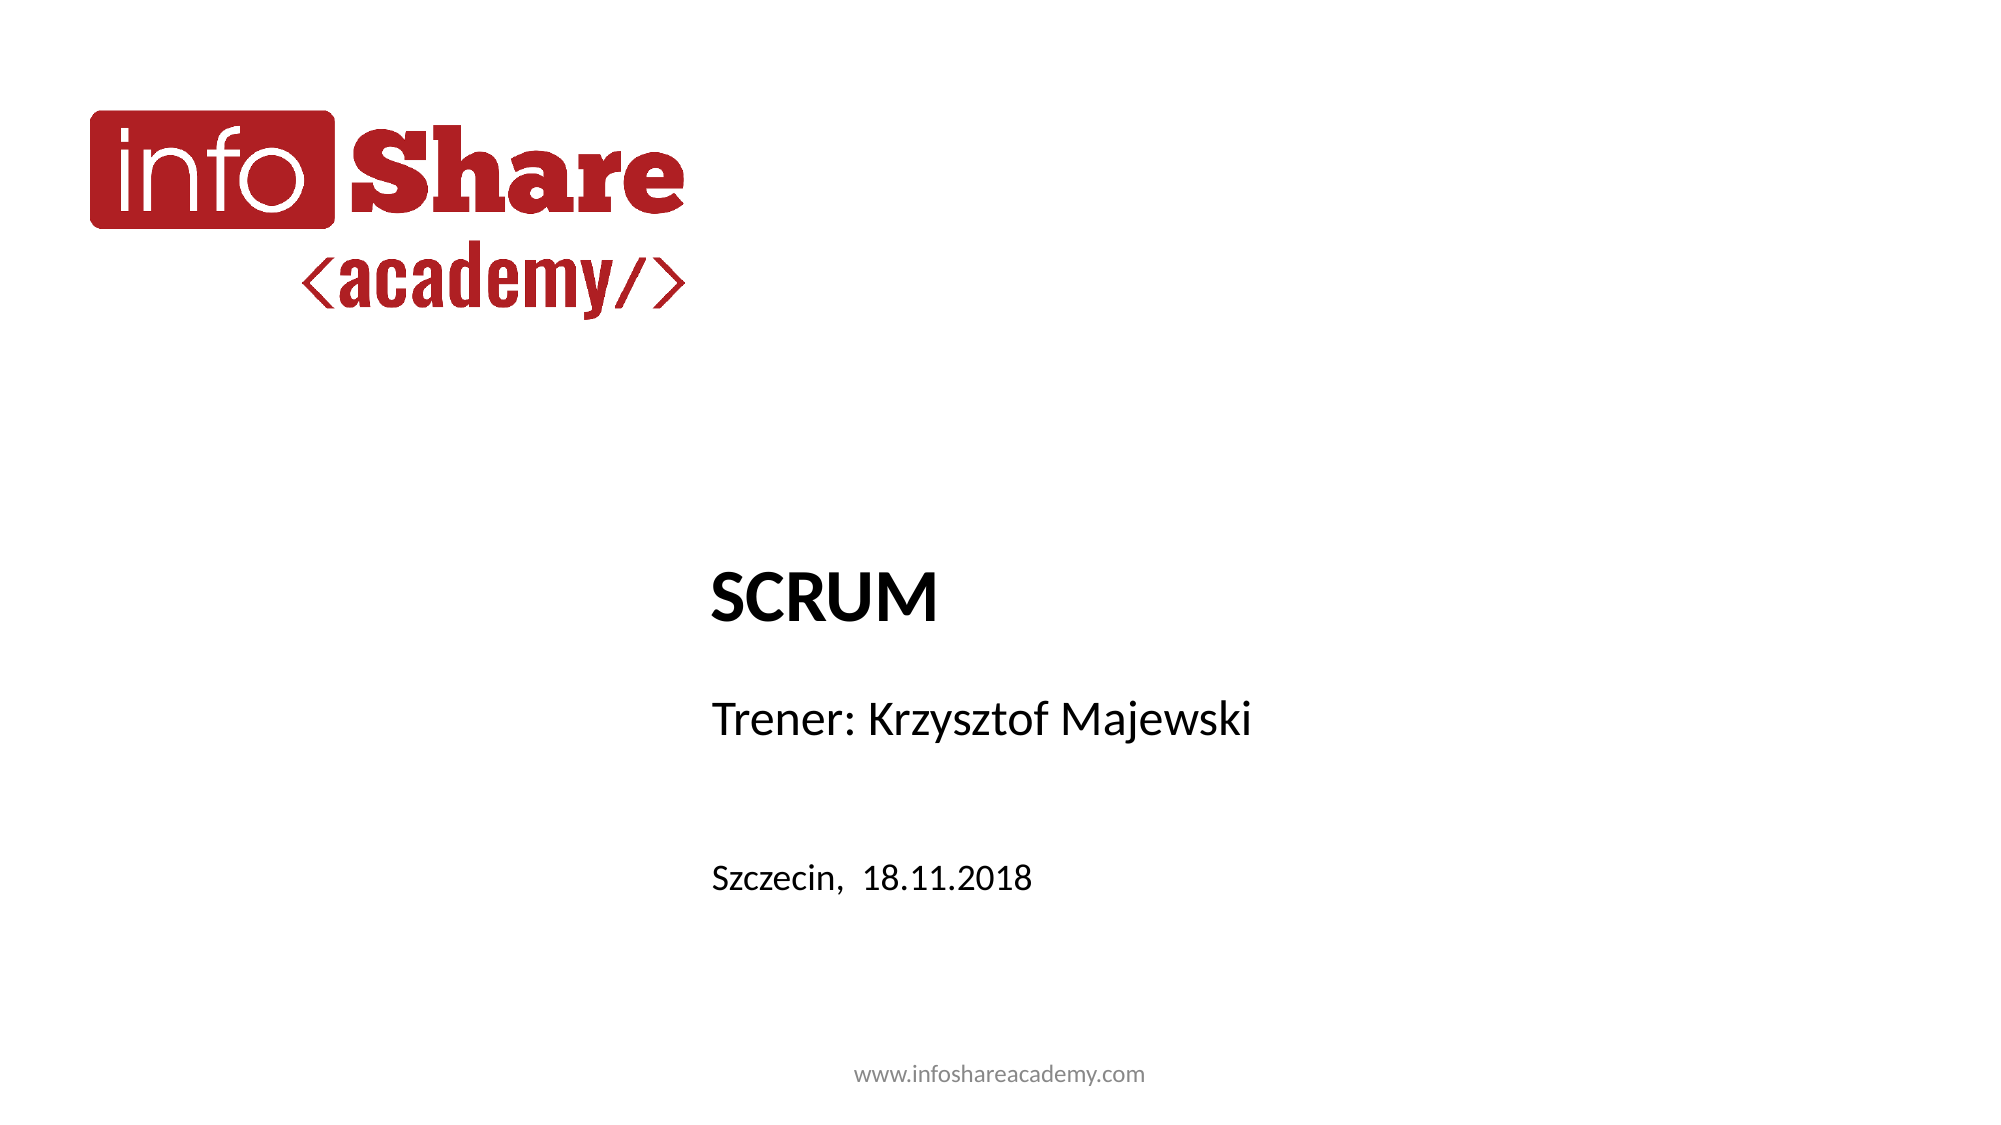

SCRUM
Trener: Krzysztof Majewski
Szczecin,  18.11.2018
www.infoshareacademy.com